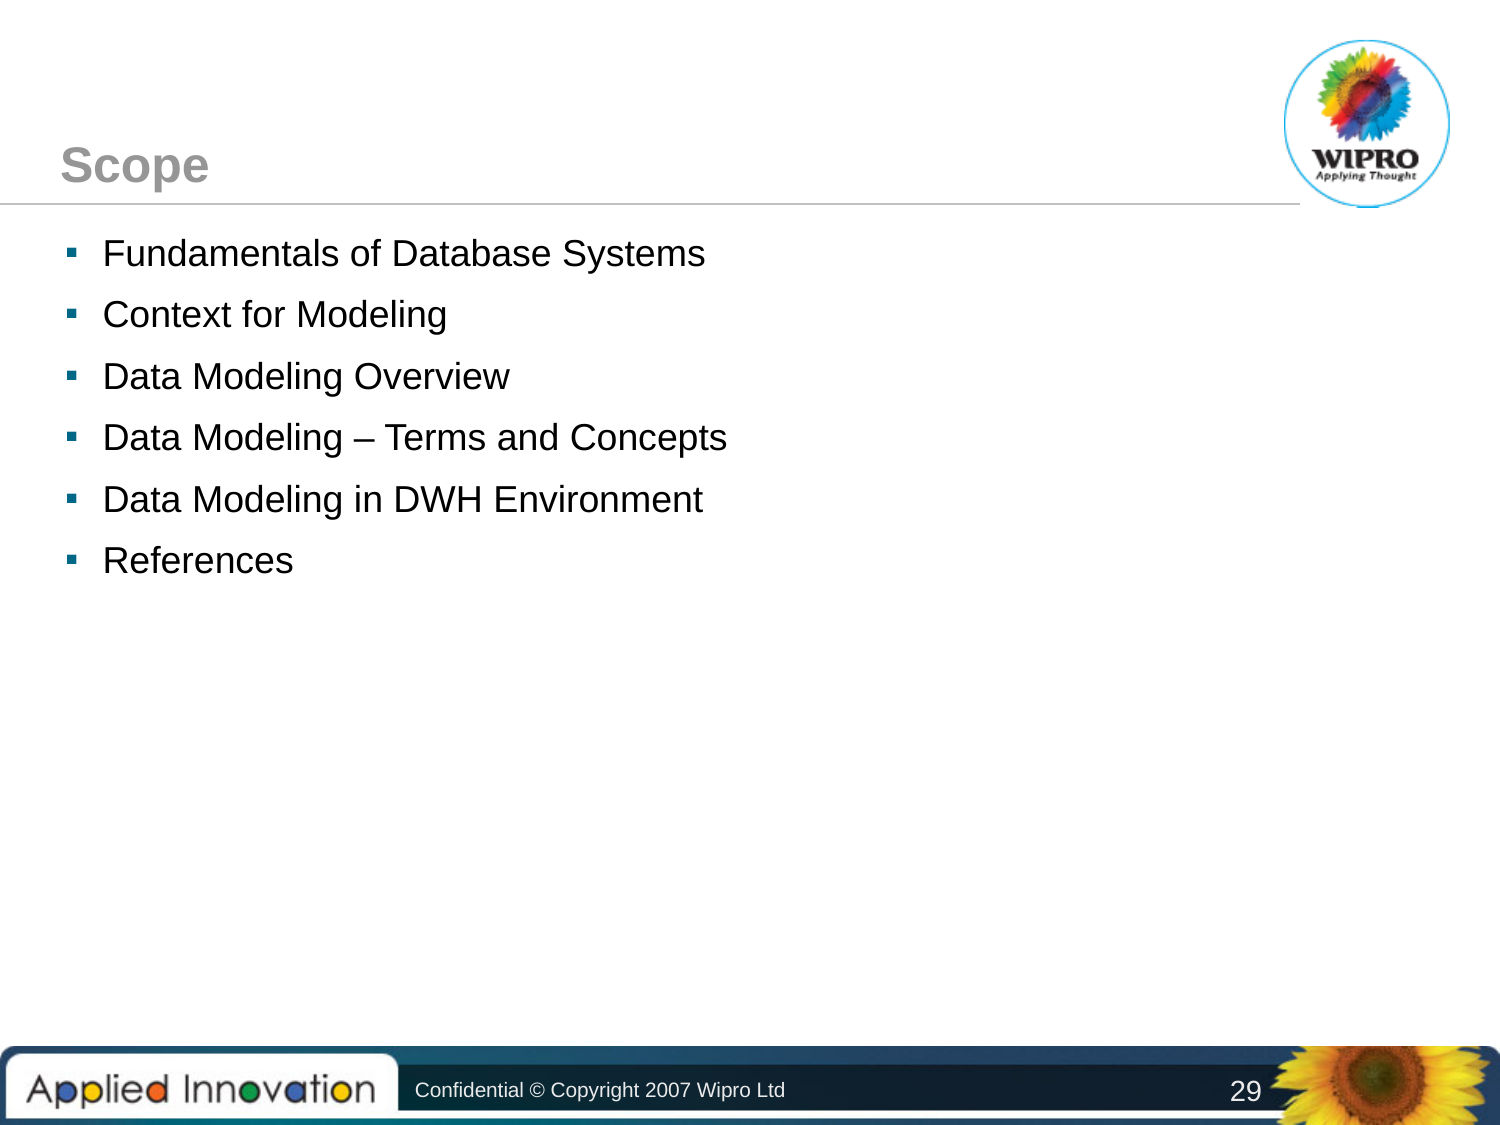

Scope
Fundamentals of Database Systems
Context for Modeling
Data Modeling Overview
Data Modeling – Terms and Concepts
Data Modeling in DWH Environment
References

Confidential © Copyright 2007 Wipro Ltd